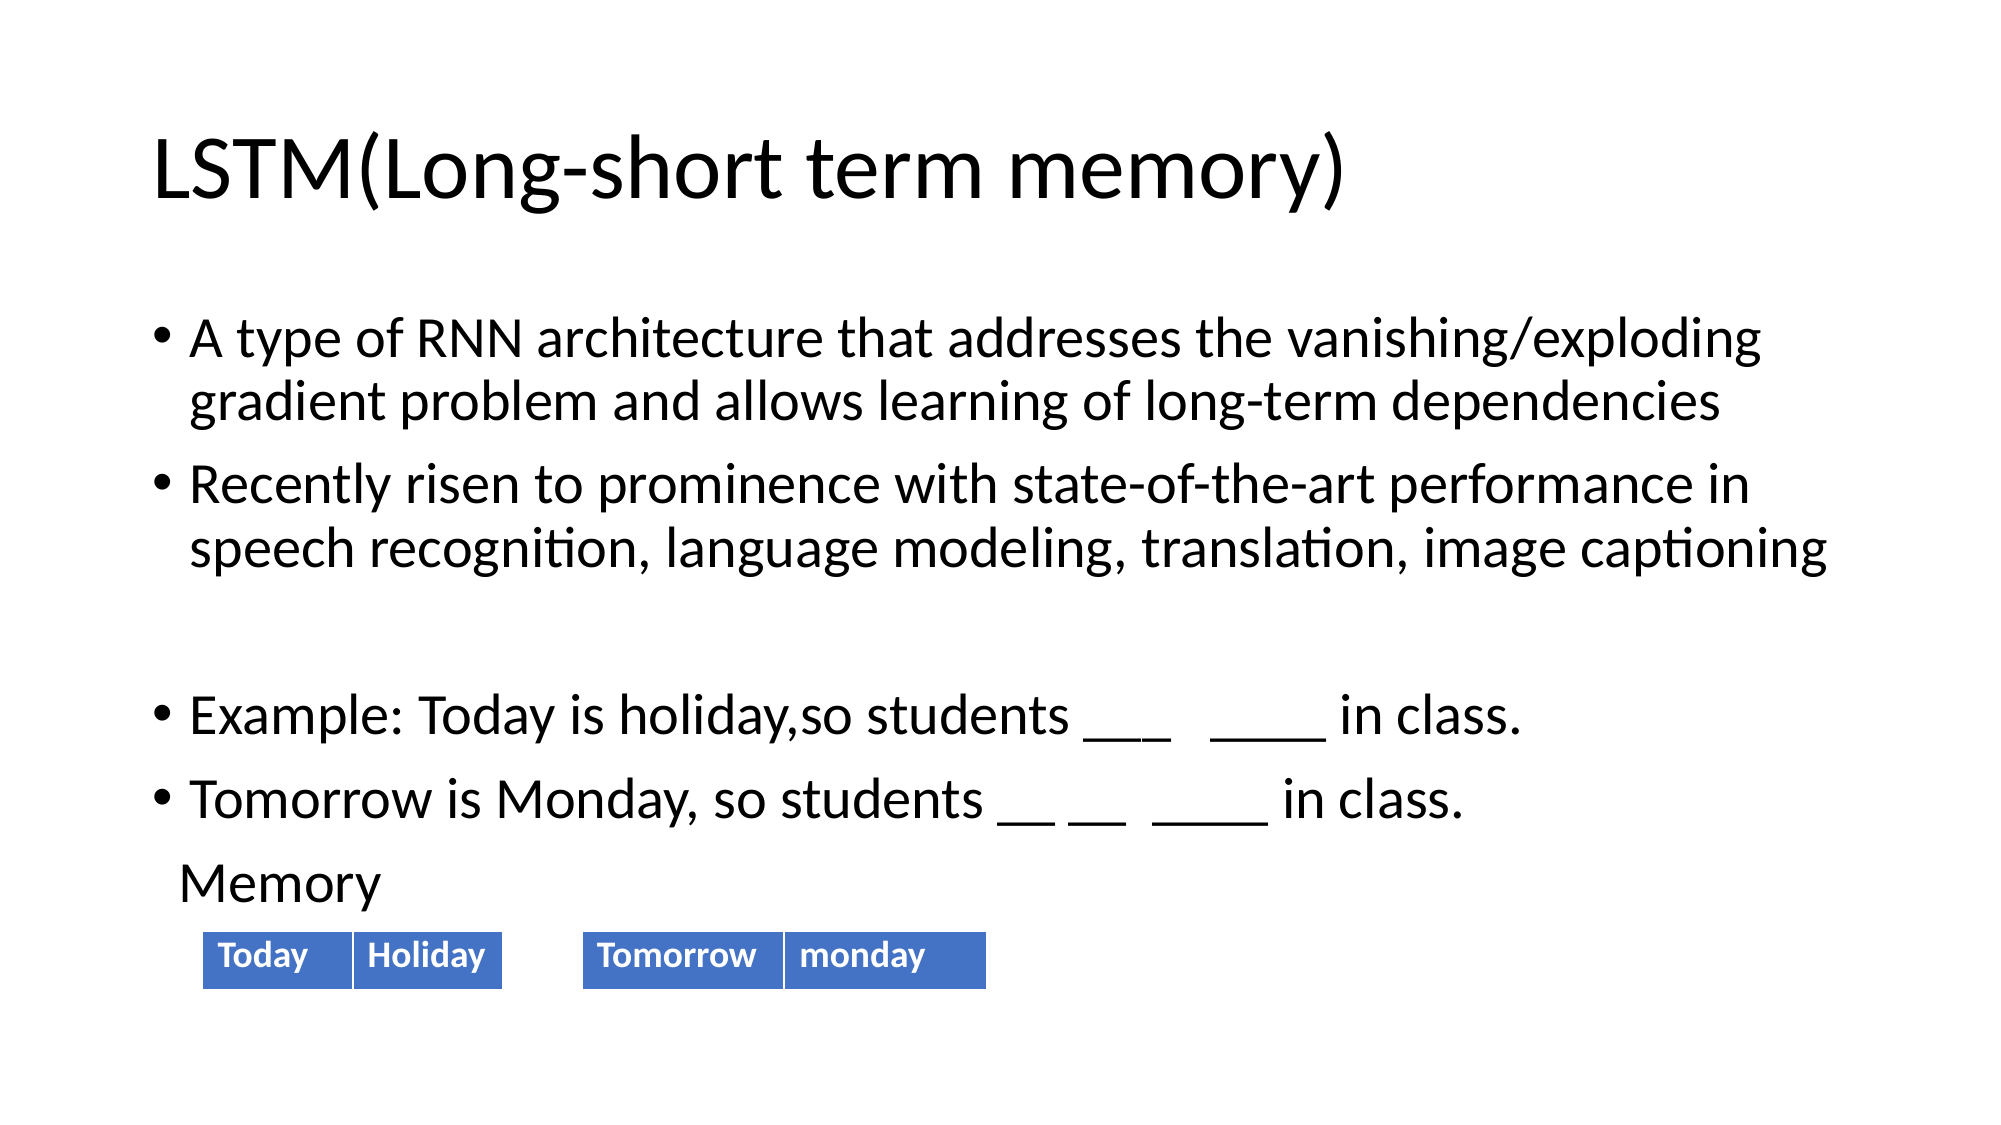

# LSTM(Long-short term memory)
A type of RNN architecture that addresses the vanishing/exploding gradient problem and allows learning of long-term dependencies
Recently risen to prominence with state-of-the-art performance in speech recognition, language modeling, translation, image captioning

Example: Today is holiday,so students ___   ____ in class.
Tomorrow is Monday, so students __ __  ____ in class.
  Memory
| Today | Holiday |
| --- | --- |
| Tomorrow | monday |
| --- | --- |